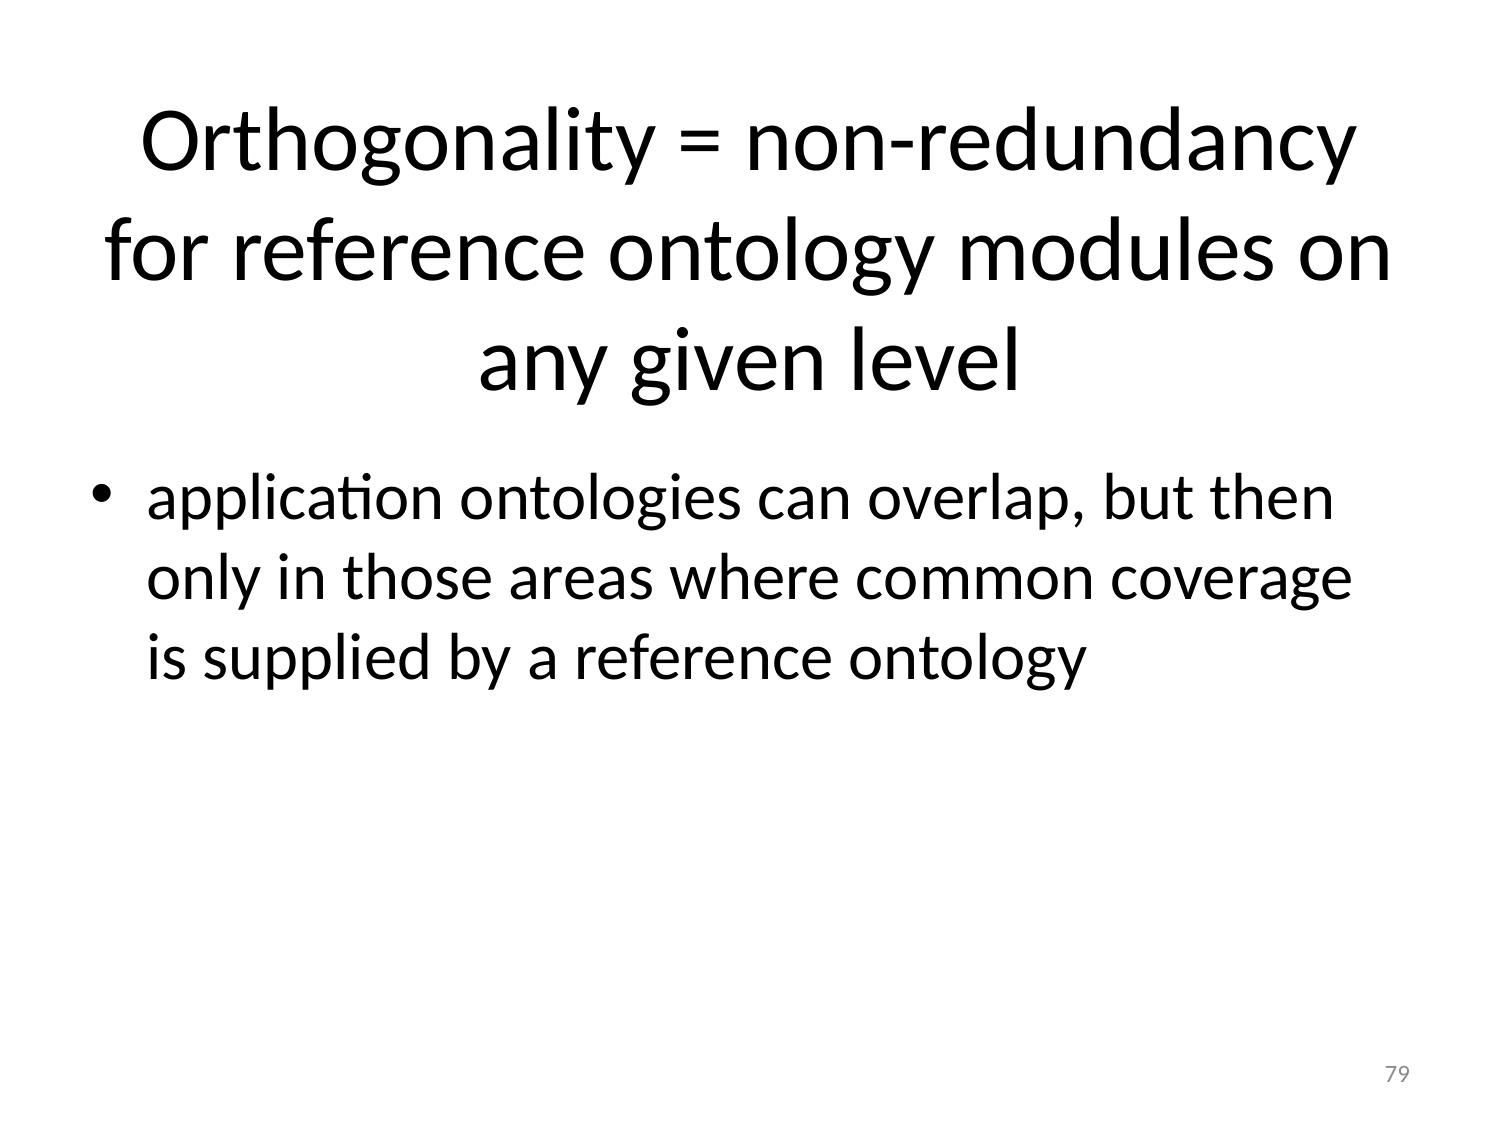

# Orthogonality = non-redundancy for reference ontology modules on any given level
application ontologies can overlap, but then only in those areas where common coverage is supplied by a reference ontology

79